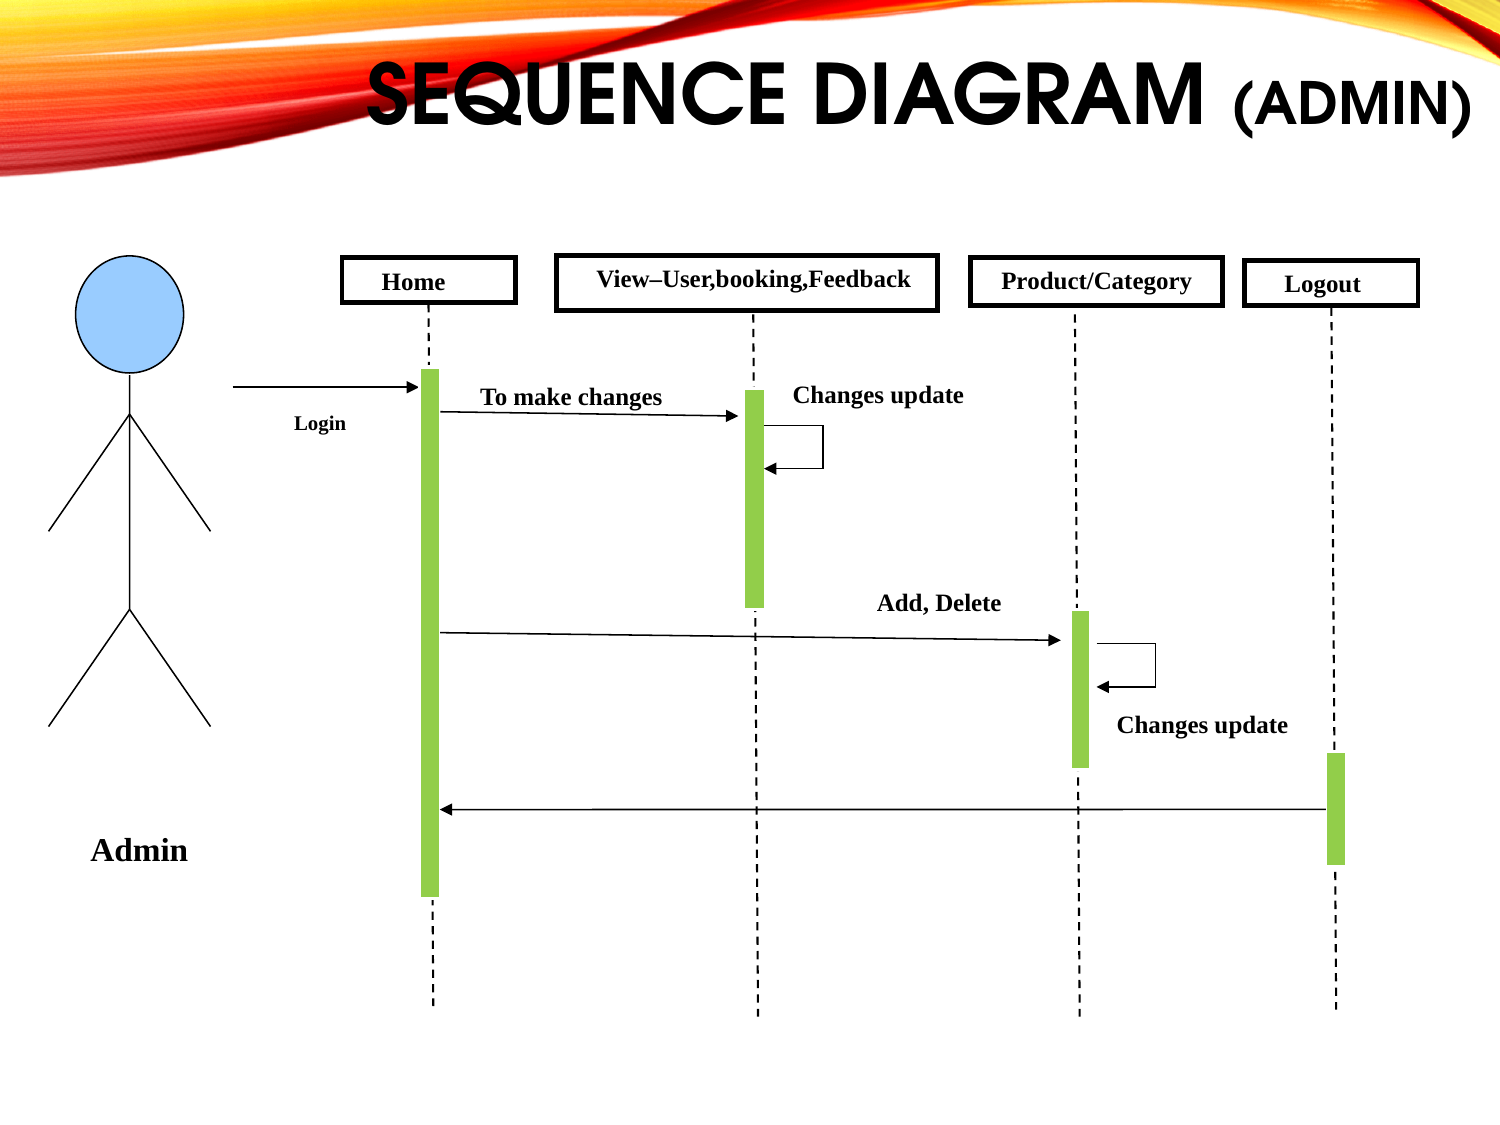

# SEQUENCE DIAGRAM (admin)
    View–User,booking,Feedback

    Home

To make changes
 Login
Product/Category
    Logout

Changes update

Add, Delete

Changes update

 Admin